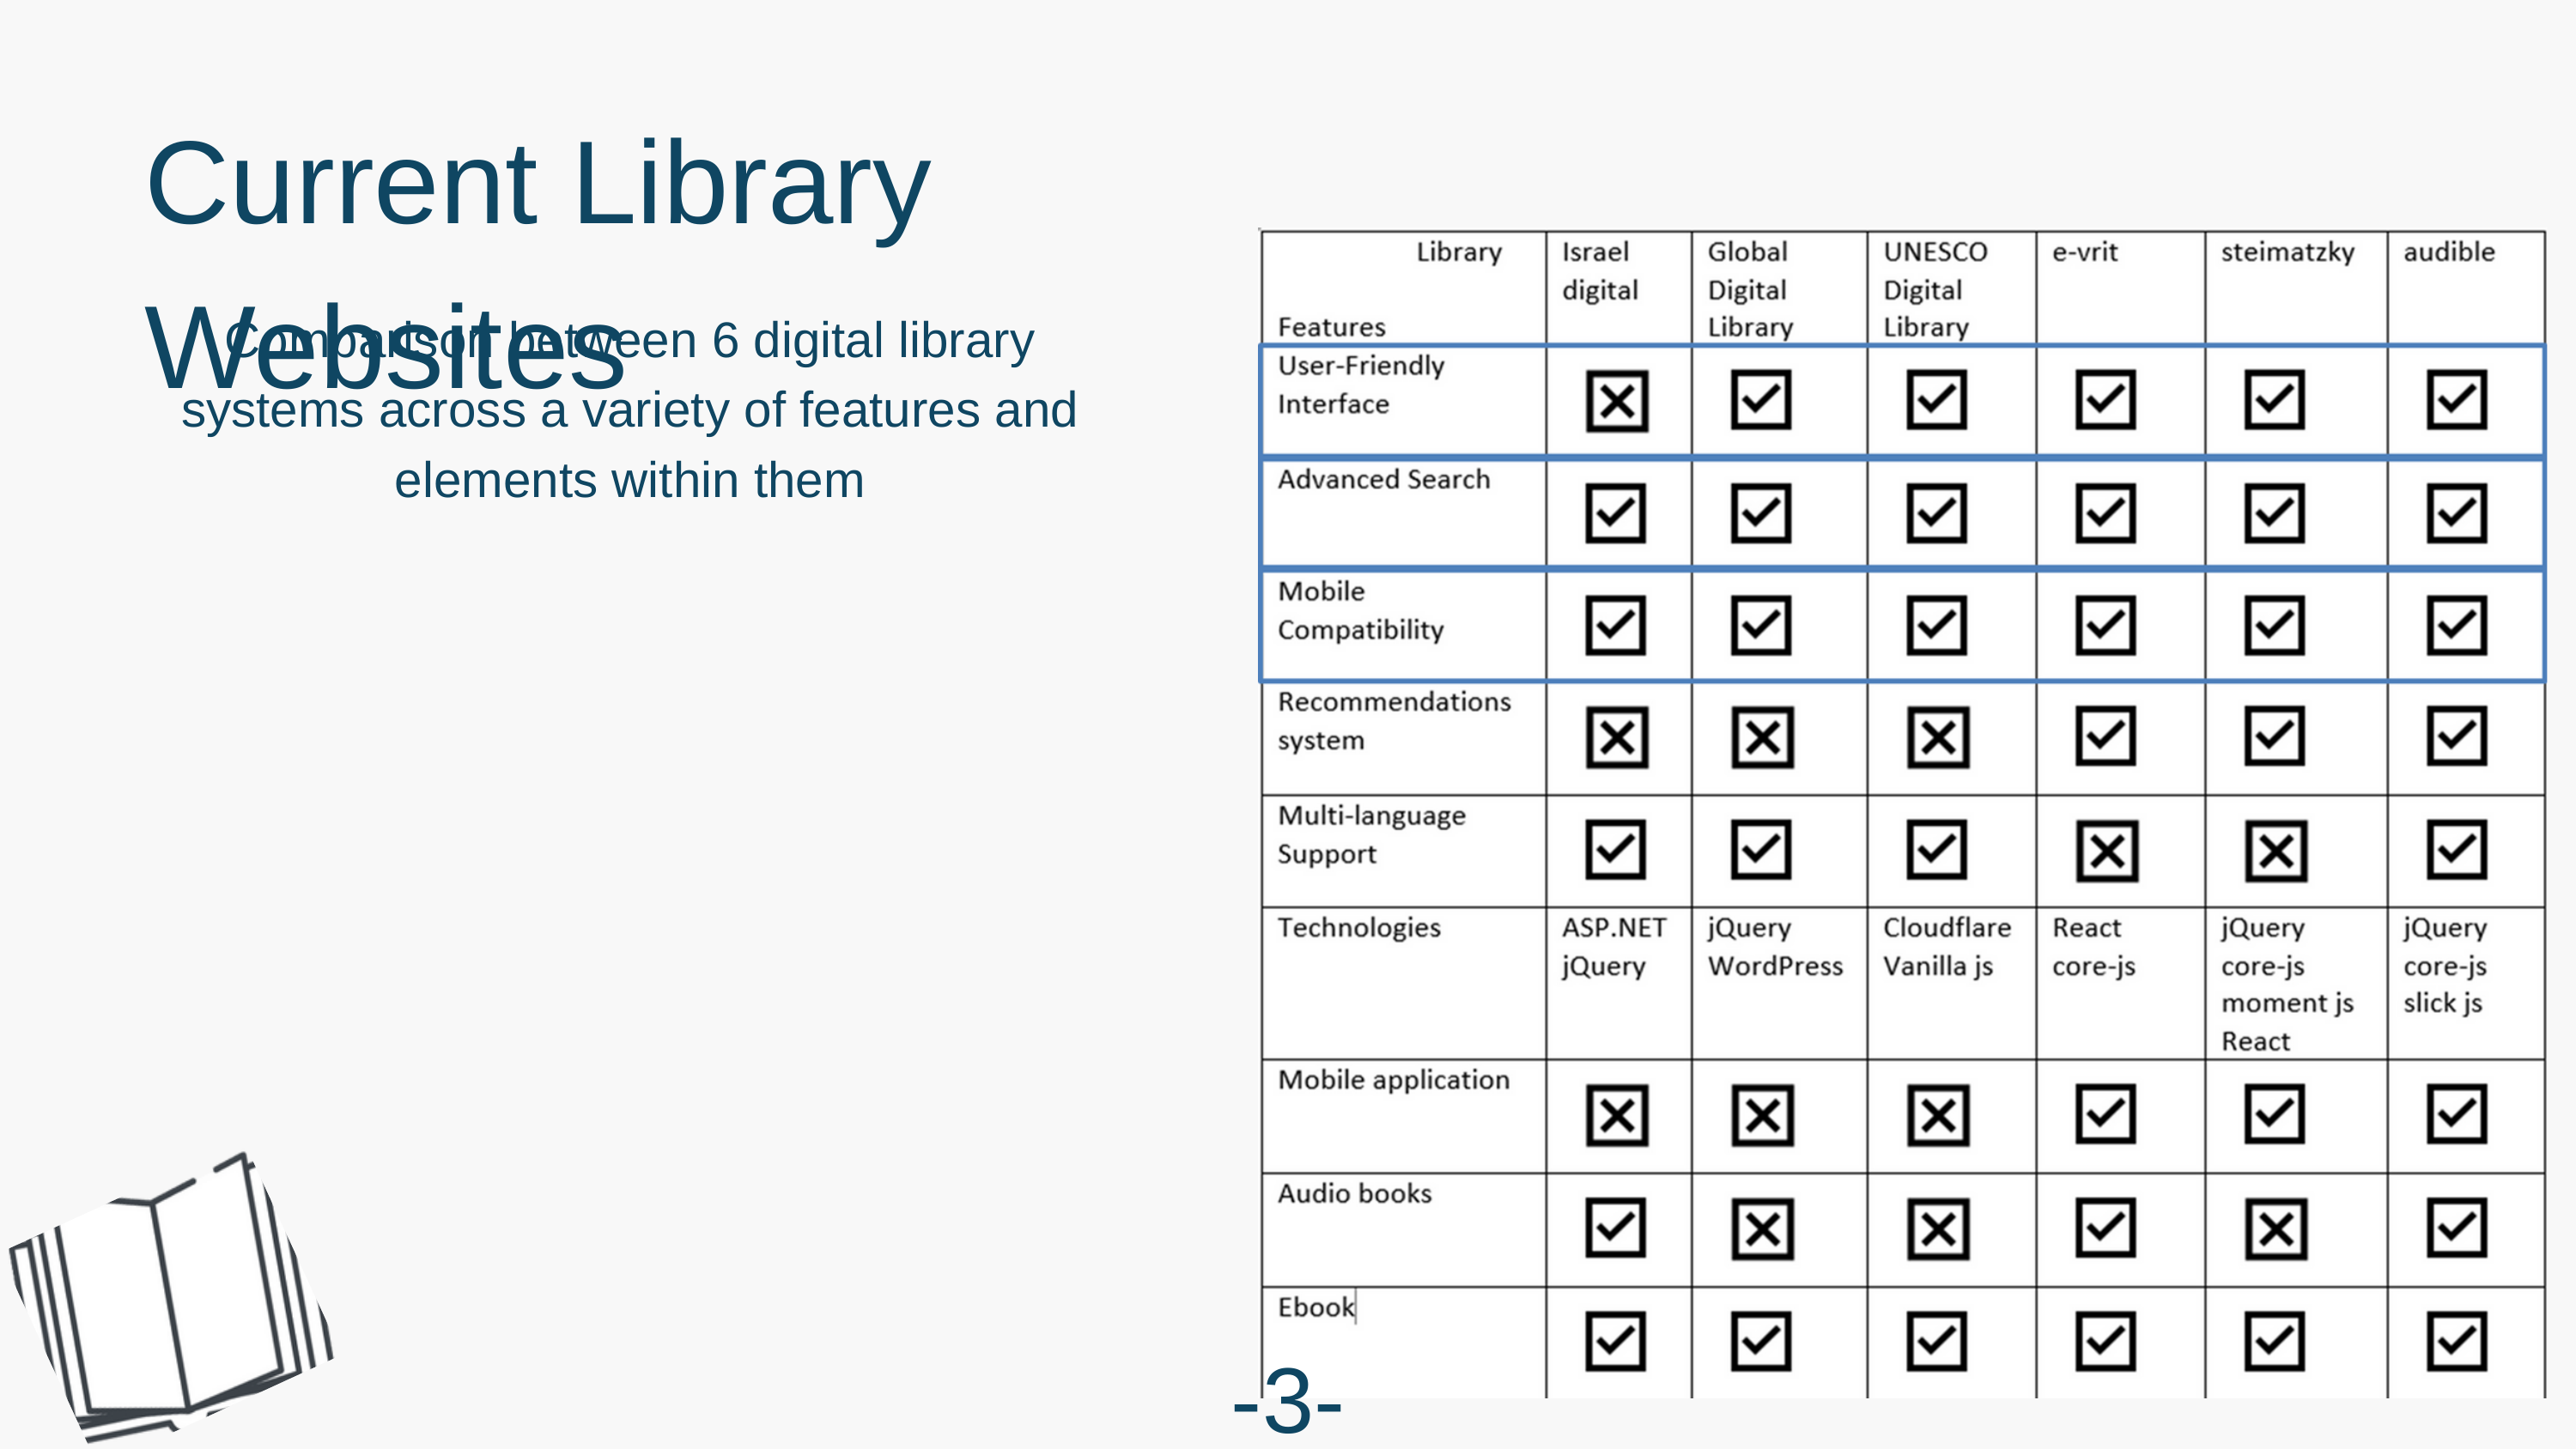

Current Library Websites

Comparison between 6 digital library systems across a variety of features and elements within them

-3-